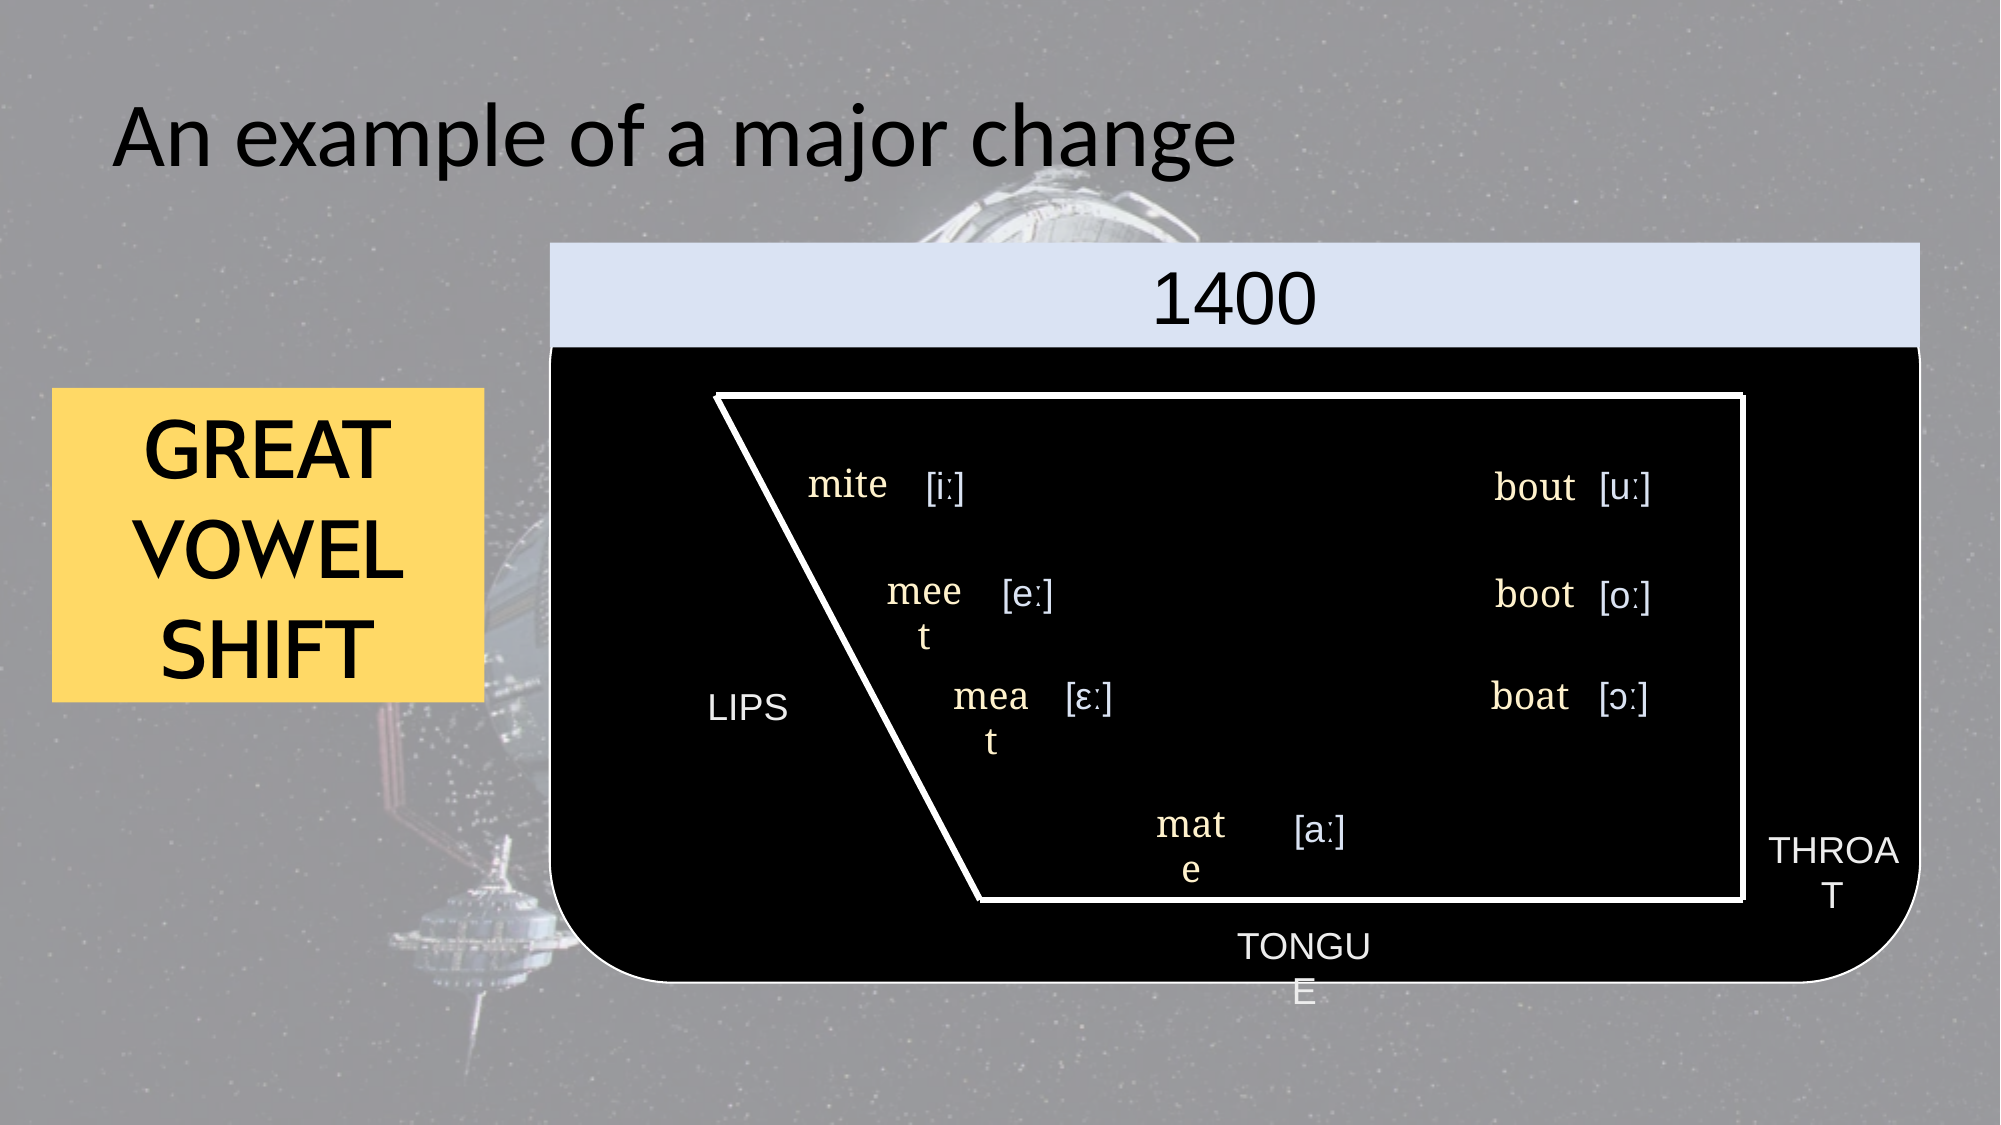

# An example of a major change
1400

GREAT
VOWEL
SHIFT
mite
[iː]
[uː]
bout
meet
[eː]
boot
[oː]
meat
boat
[ɔː]
[εː]
LIPS
mate
[aː]
THROAT
TONGUE